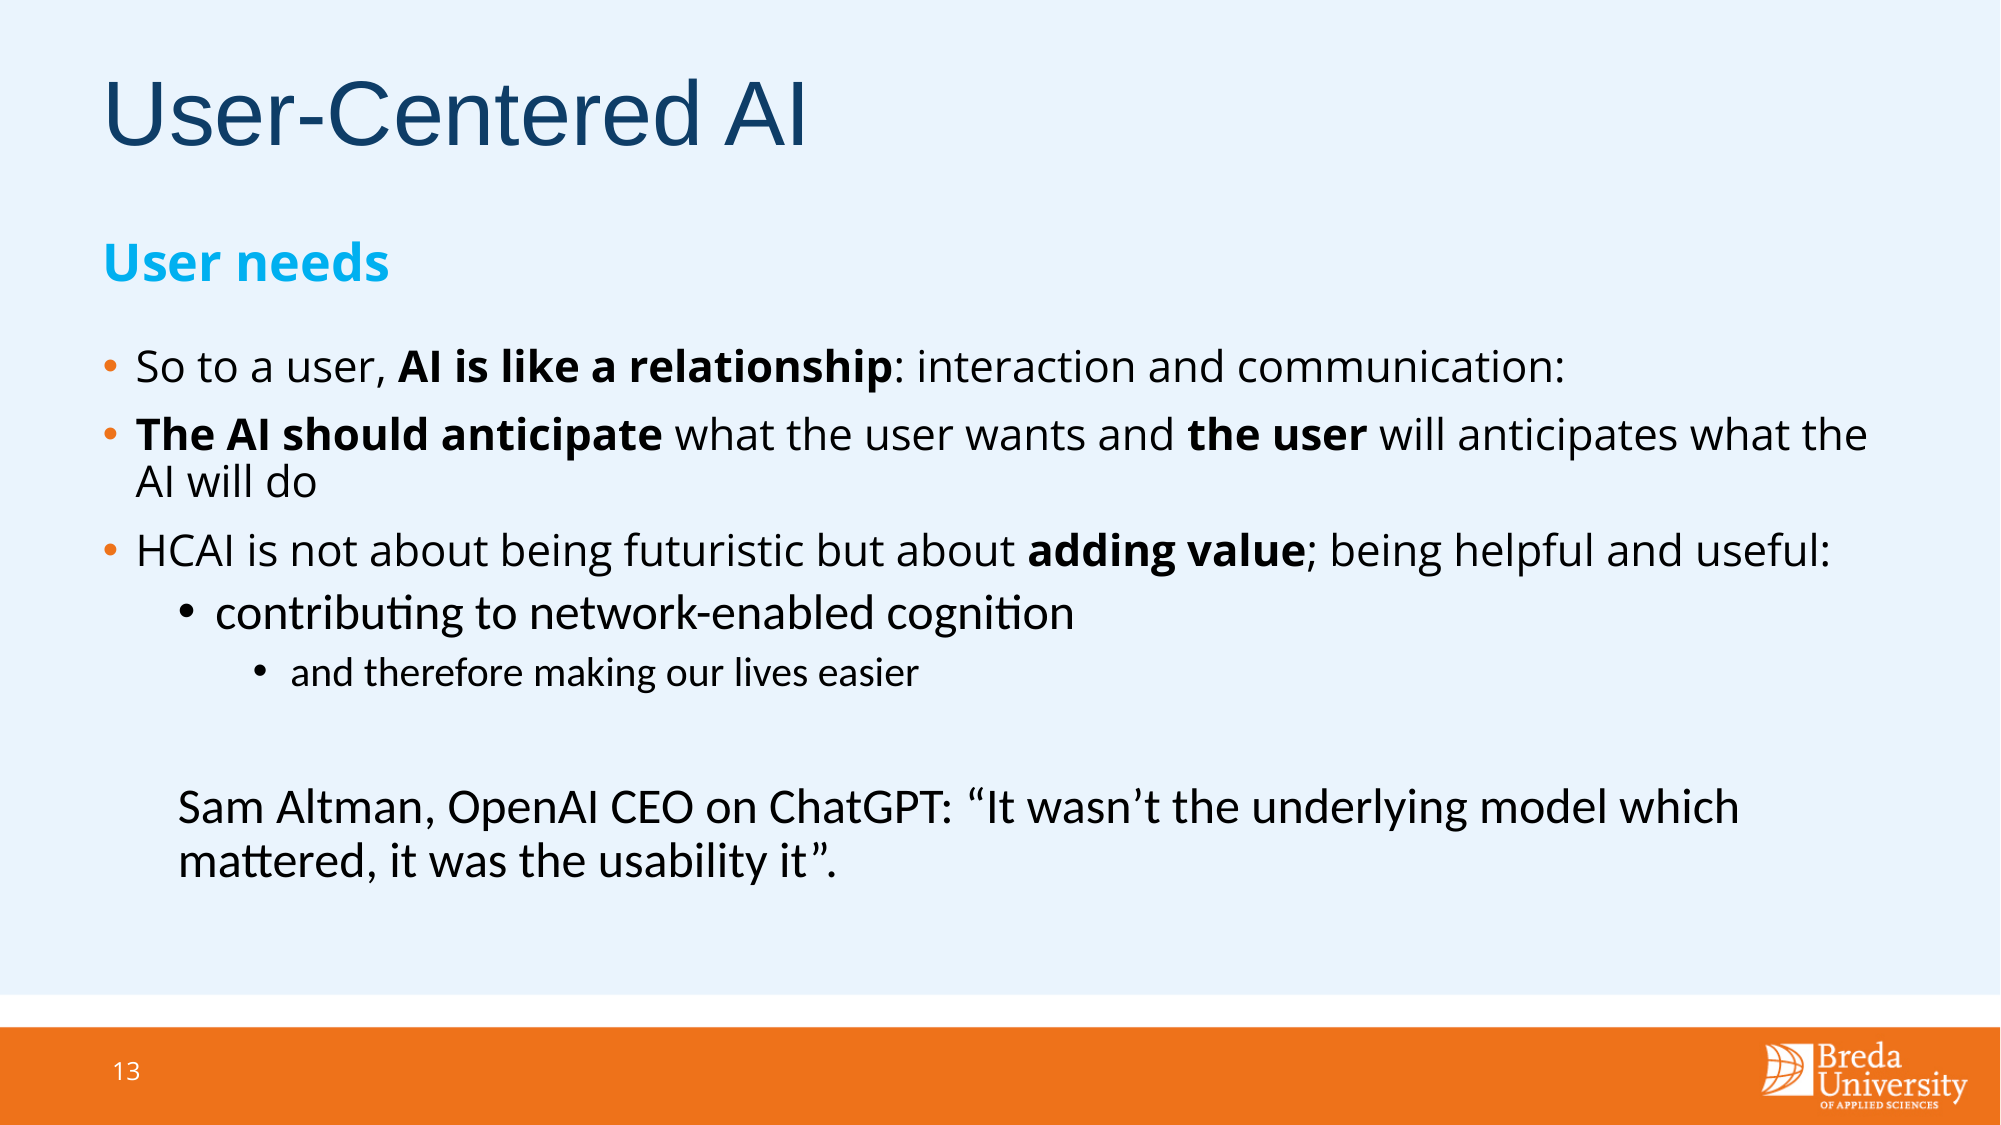

# User-Centered AI
User needs
So to a user, AI is like a relationship: interaction and communication:
The AI should anticipate what the user wants and the user will anticipates what the AI will do
HCAI is not about being futuristic but about adding value; being helpful and useful:
contributing to network-enabled cognition
and therefore making our lives easier

Sam Altman, OpenAI CEO on ChatGPT: “It wasn’t the underlying model which mattered, it was the usability it”.

13